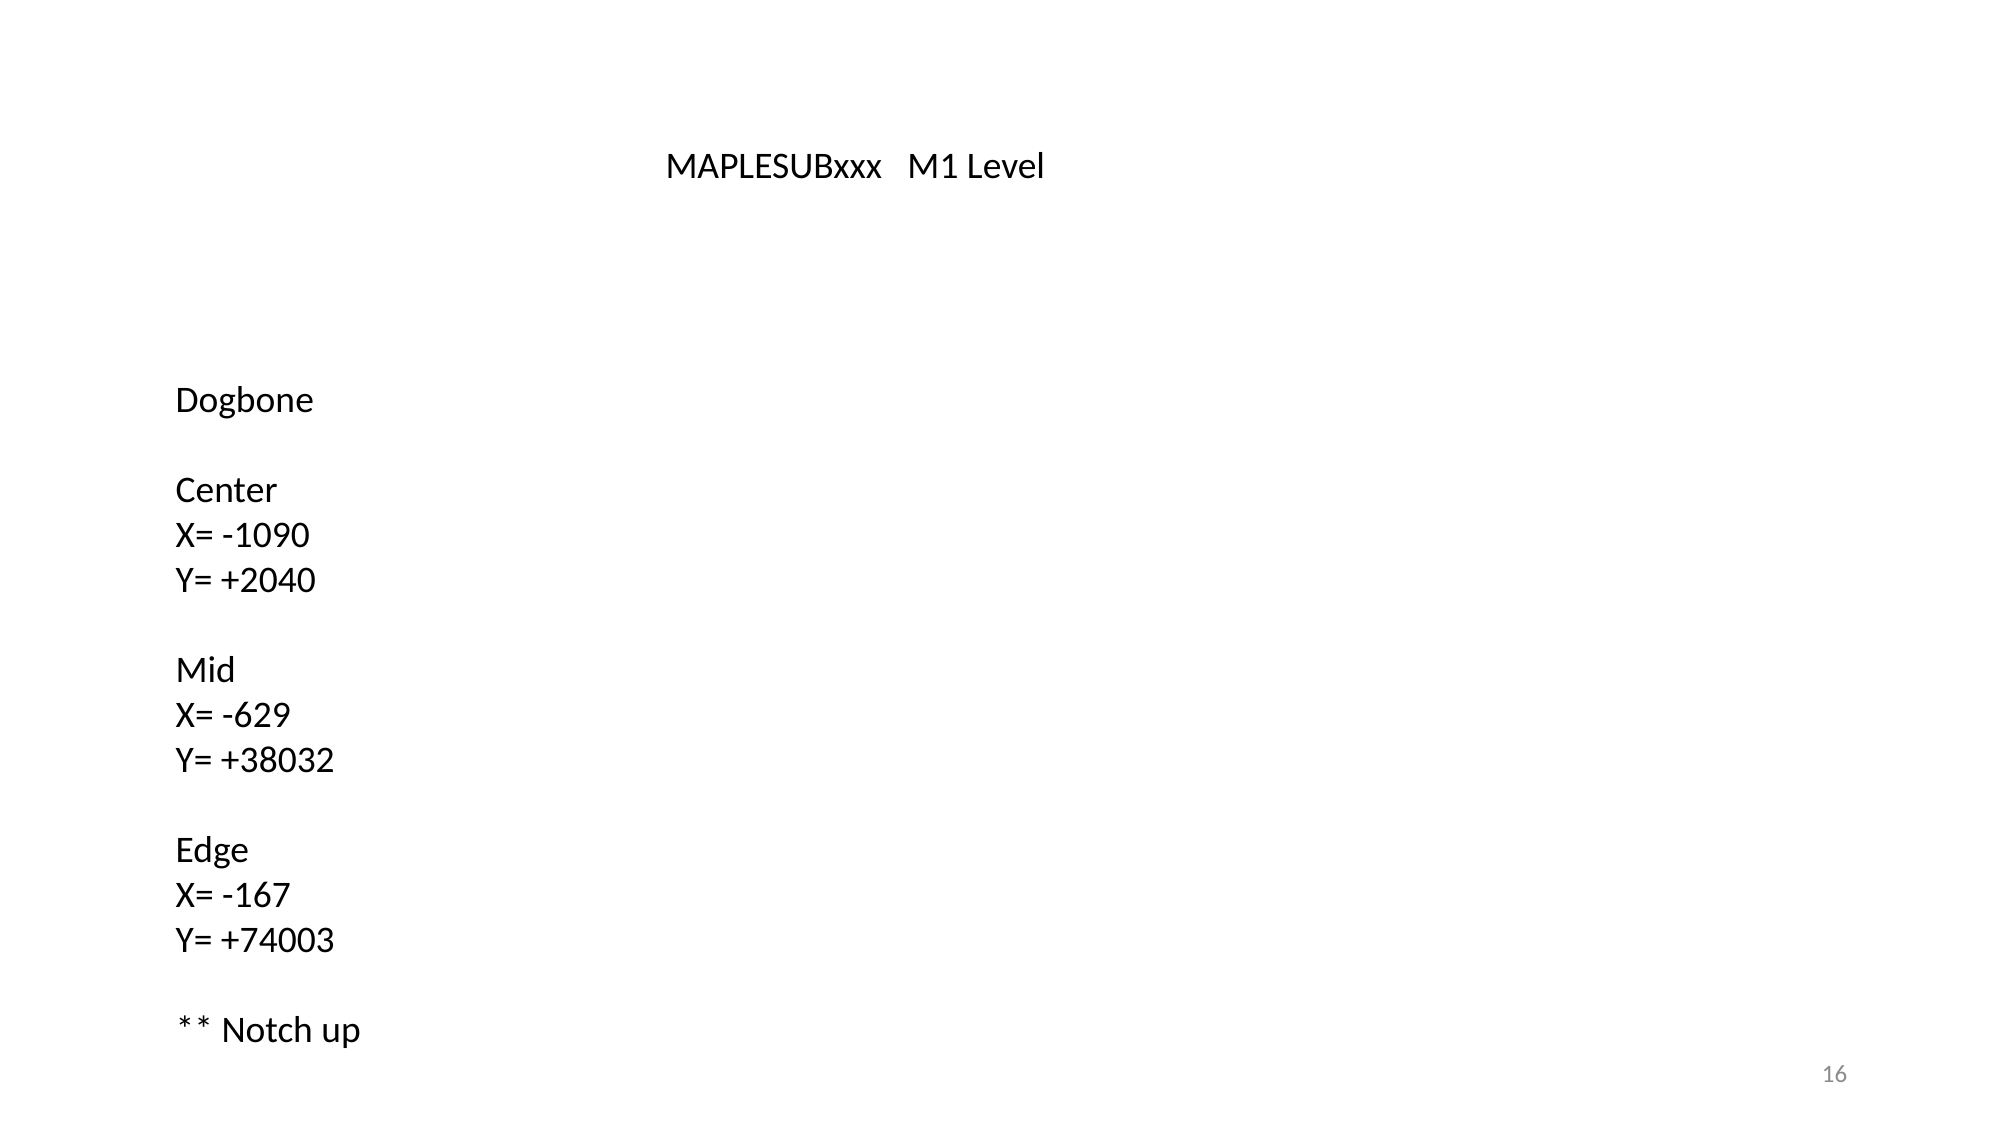

MAPLESUBxxx   M1 Level

Dogbone

Center
X= -1090
Y= +2040

Mid
X= -629
Y= +38032

Edge
X= -167
Y= +74003

** Notch up
16